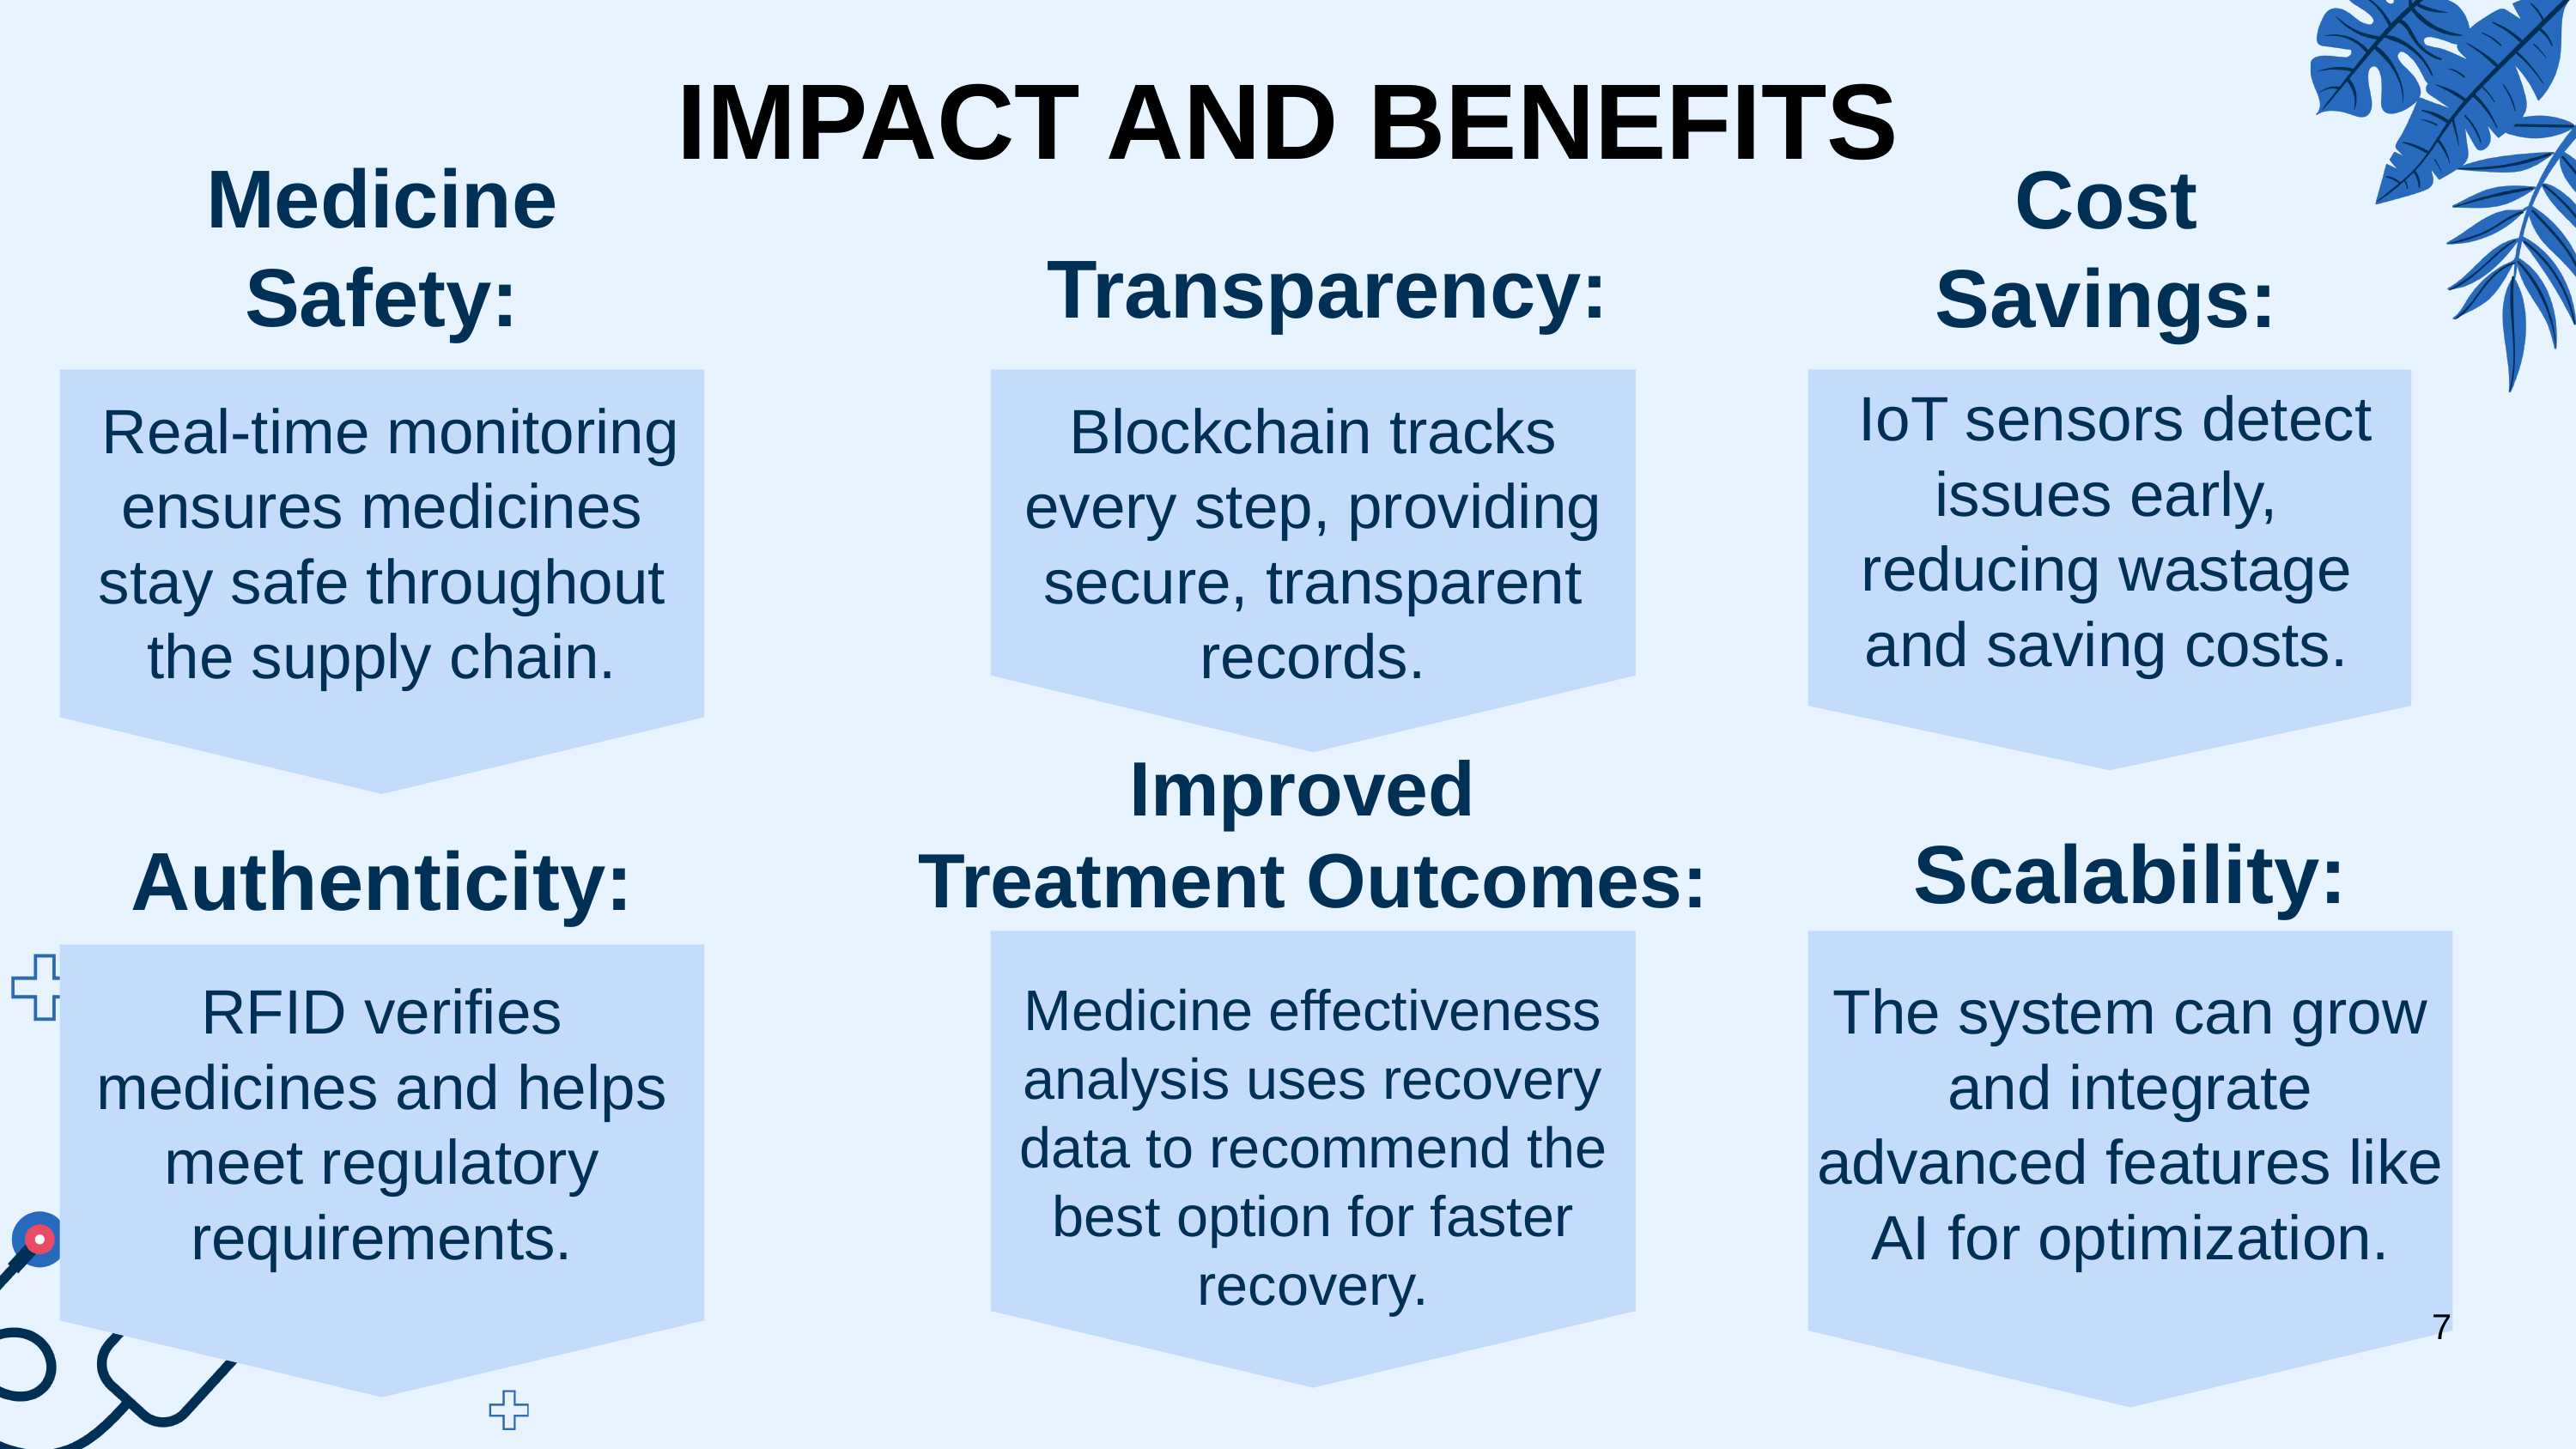

Cost Savings:
IMPACT AND BENEFITS
Medicine Safety:
Transparency:

 IoT sensors detect issues early, reducing wastage and saving costs.

 Real-time monitoring ensures medicines stay safe throughout the supply chain.

Blockchain tracks every step, providing secure, transparent records.

Scalability:

Authenticity:
Improved
Treatment Outcomes:

RFID verifies medicines and helps meet regulatory requirements.

The system can grow and integrate advanced features like AI for optimization.
Medicine effectiveness analysis uses recovery data to recommend the best option for faster recovery.

7